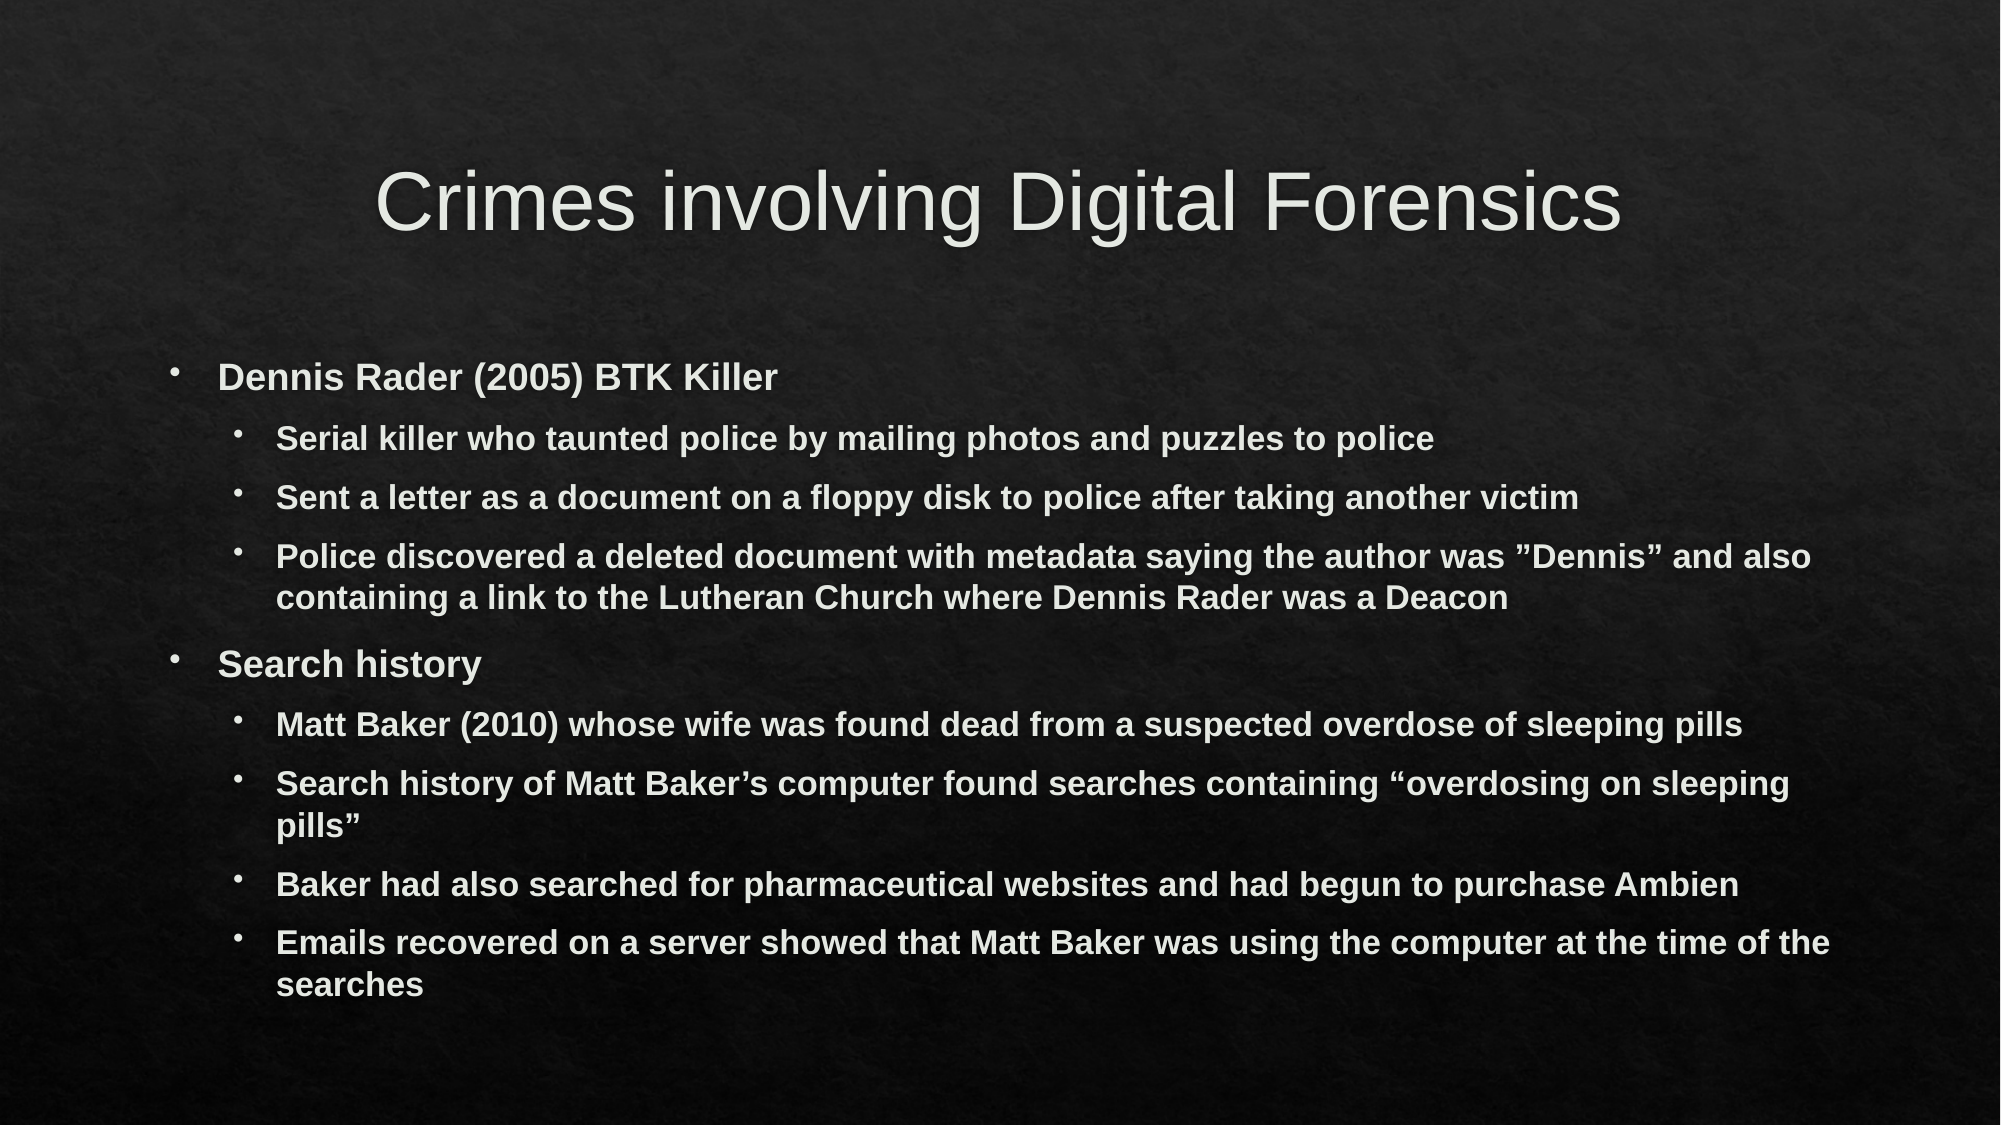

# Crimes involving Digital Forensics
Dennis Rader (2005) BTK Killer
Serial killer who taunted police by mailing photos and puzzles to police
Sent a letter as a document on a floppy disk to police after taking another victim
Police discovered a deleted document with metadata saying the author was ”Dennis” and also containing a link to the Lutheran Church where Dennis Rader was a Deacon
Search history
Matt Baker (2010) whose wife was found dead from a suspected overdose of sleeping pills
Search history of Matt Baker’s computer found searches containing “overdosing on sleeping pills”
Baker had also searched for pharmaceutical websites and had begun to purchase Ambien
Emails recovered on a server showed that Matt Baker was using the computer at the time of the searches